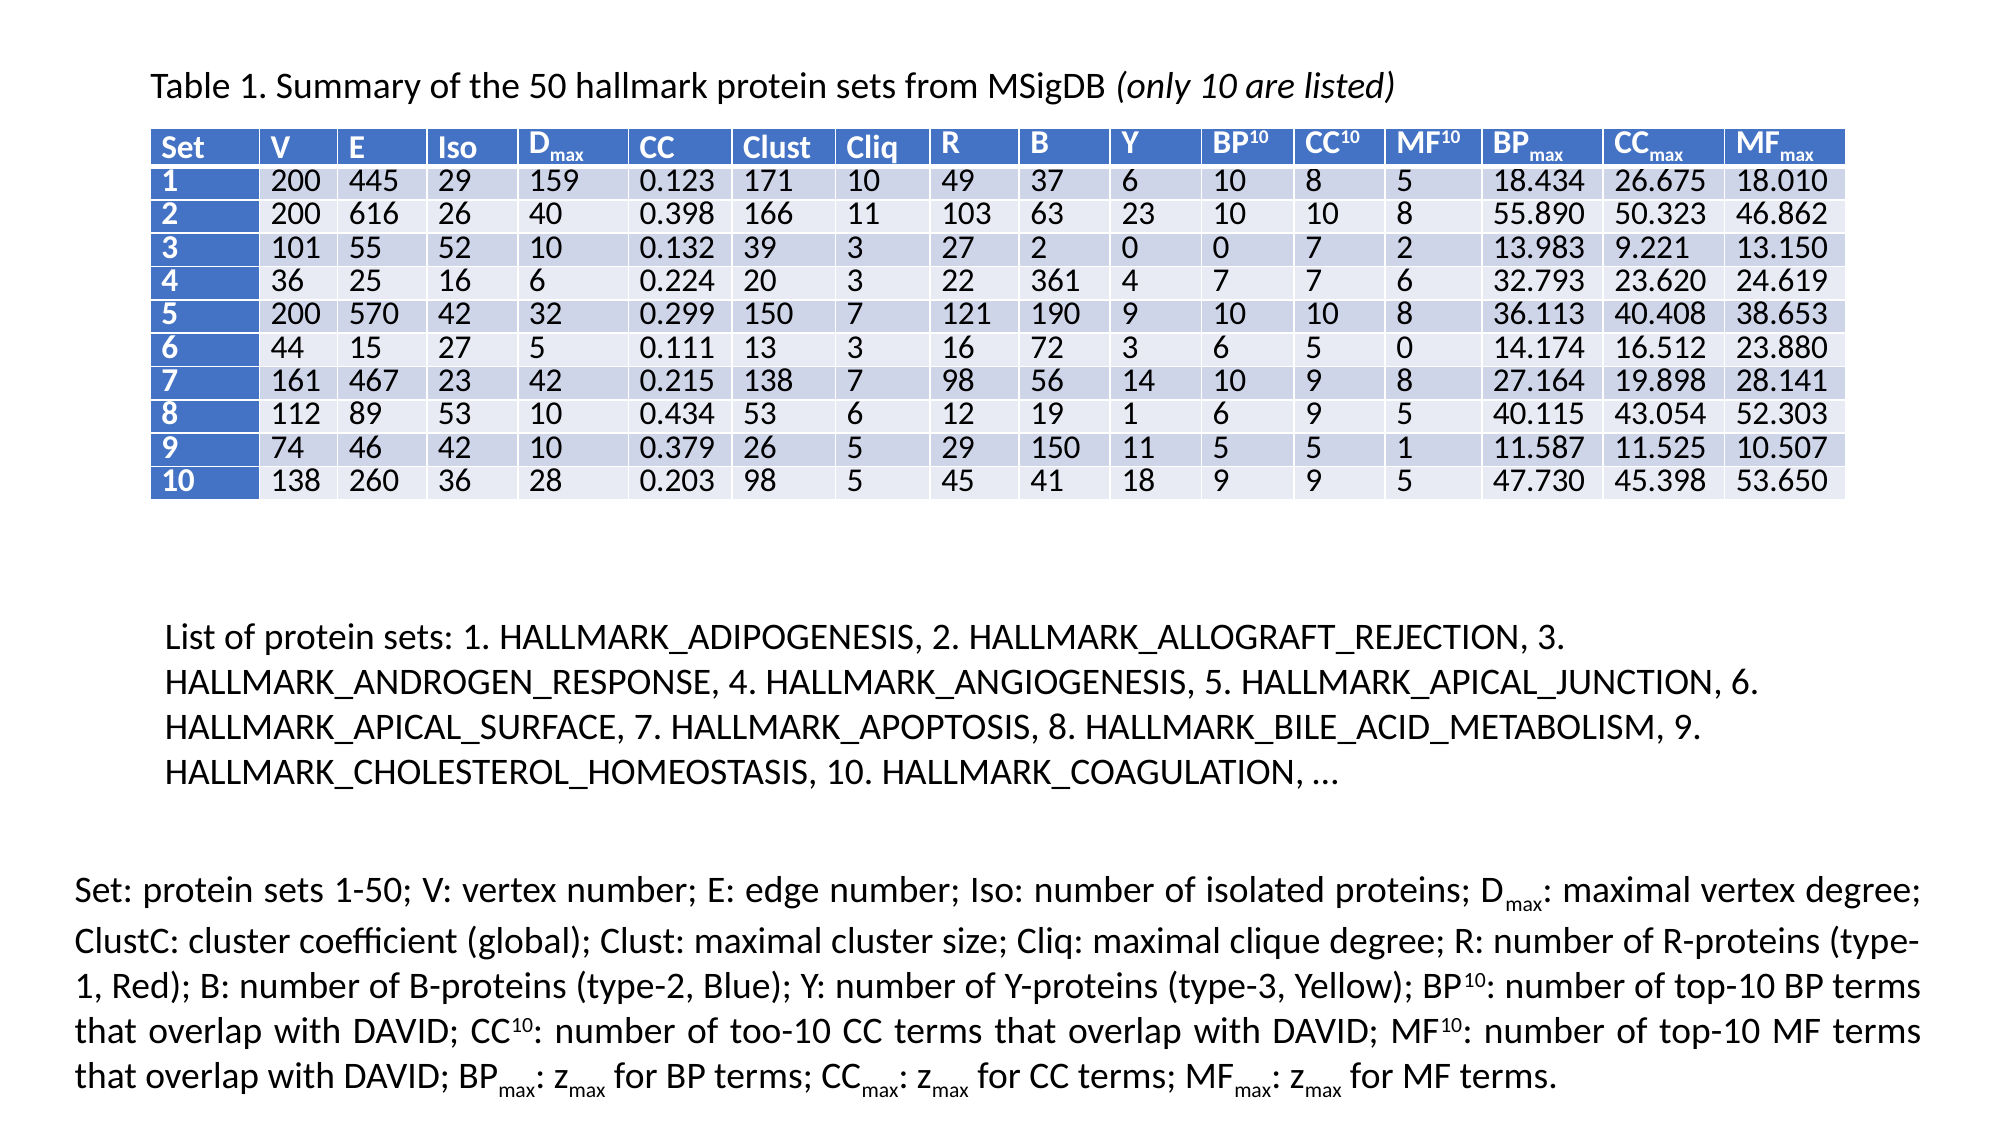

Table 1. Summary of the 50 hallmark protein sets from MSigDB (only 10 are listed)
| Set | V | E | Iso | Dmax | CC | Clust | Cliq | R | B | Y | BP10 | CC10 | MF10 | BPmax | CCmax | MFmax |
| --- | --- | --- | --- | --- | --- | --- | --- | --- | --- | --- | --- | --- | --- | --- | --- | --- |
| 1 | 200 | 445 | 29 | 159 | 0.123 | 171 | 10 | 49 | 37 | 6 | 10 | 8 | 5 | 18.434 | 26.675 | 18.010 |
| 2 | 200 | 616 | 26 | 40 | 0.398 | 166 | 11 | 103 | 63 | 23 | 10 | 10 | 8 | 55.890 | 50.323 | 46.862 |
| 3 | 101 | 55 | 52 | 10 | 0.132 | 39 | 3 | 27 | 2 | 0 | 0 | 7 | 2 | 13.983 | 9.221 | 13.150 |
| 4 | 36 | 25 | 16 | 6 | 0.224 | 20 | 3 | 22 | 361 | 4 | 7 | 7 | 6 | 32.793 | 23.620 | 24.619 |
| 5 | 200 | 570 | 42 | 32 | 0.299 | 150 | 7 | 121 | 190 | 9 | 10 | 10 | 8 | 36.113 | 40.408 | 38.653 |
| 6 | 44 | 15 | 27 | 5 | 0.111 | 13 | 3 | 16 | 72 | 3 | 6 | 5 | 0 | 14.174 | 16.512 | 23.880 |
| 7 | 161 | 467 | 23 | 42 | 0.215 | 138 | 7 | 98 | 56 | 14 | 10 | 9 | 8 | 27.164 | 19.898 | 28.141 |
| 8 | 112 | 89 | 53 | 10 | 0.434 | 53 | 6 | 12 | 19 | 1 | 6 | 9 | 5 | 40.115 | 43.054 | 52.303 |
| 9 | 74 | 46 | 42 | 10 | 0.379 | 26 | 5 | 29 | 150 | 11 | 5 | 5 | 1 | 11.587 | 11.525 | 10.507 |
| 10 | 138 | 260 | 36 | 28 | 0.203 | 98 | 5 | 45 | 41 | 18 | 9 | 9 | 5 | 47.730 | 45.398 | 53.650 |
List of protein sets: 1. HALLMARK_ADIPOGENESIS, 2. HALLMARK_ALLOGRAFT_REJECTION, 3. HALLMARK_ANDROGEN_RESPONSE, 4. HALLMARK_ANGIOGENESIS, 5. HALLMARK_APICAL_JUNCTION, 6. HALLMARK_APICAL_SURFACE, 7. HALLMARK_APOPTOSIS, 8. HALLMARK_BILE_ACID_METABOLISM, 9. HALLMARK_CHOLESTEROL_HOMEOSTASIS, 10. HALLMARK_COAGULATION, …
Set: protein sets 1-50; V: vertex number; E: edge number; Iso: number of isolated proteins; Dmax: maximal vertex degree; ClustC: cluster coefficient (global); Clust: maximal cluster size; Cliq: maximal clique degree; R: number of R-proteins (type-1, Red); B: number of B-proteins (type-2, Blue); Y: number of Y-proteins (type-3, Yellow); BP10: number of top-10 BP terms that overlap with DAVID; CC10: number of too-10 CC terms that overlap with DAVID; MF10: number of top-10 MF terms that overlap with DAVID; BPmax: zmax for BP terms; CCmax: zmax for CC terms; MFmax: zmax for MF terms.